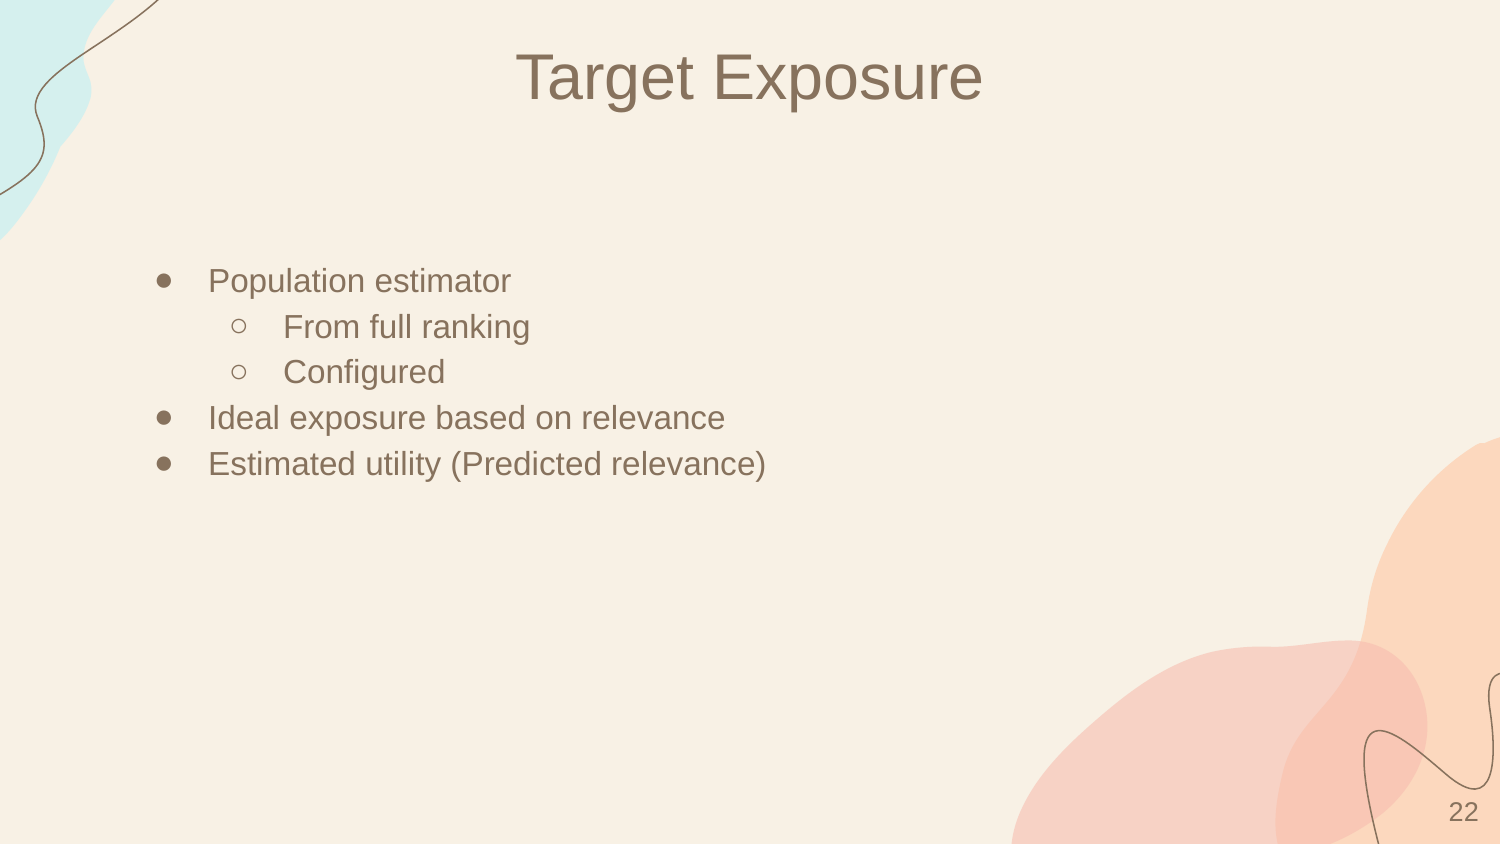

# Target Exposure
Population estimator
From full ranking
Configured
Ideal exposure based on relevance
Estimated utility (Predicted relevance)

22